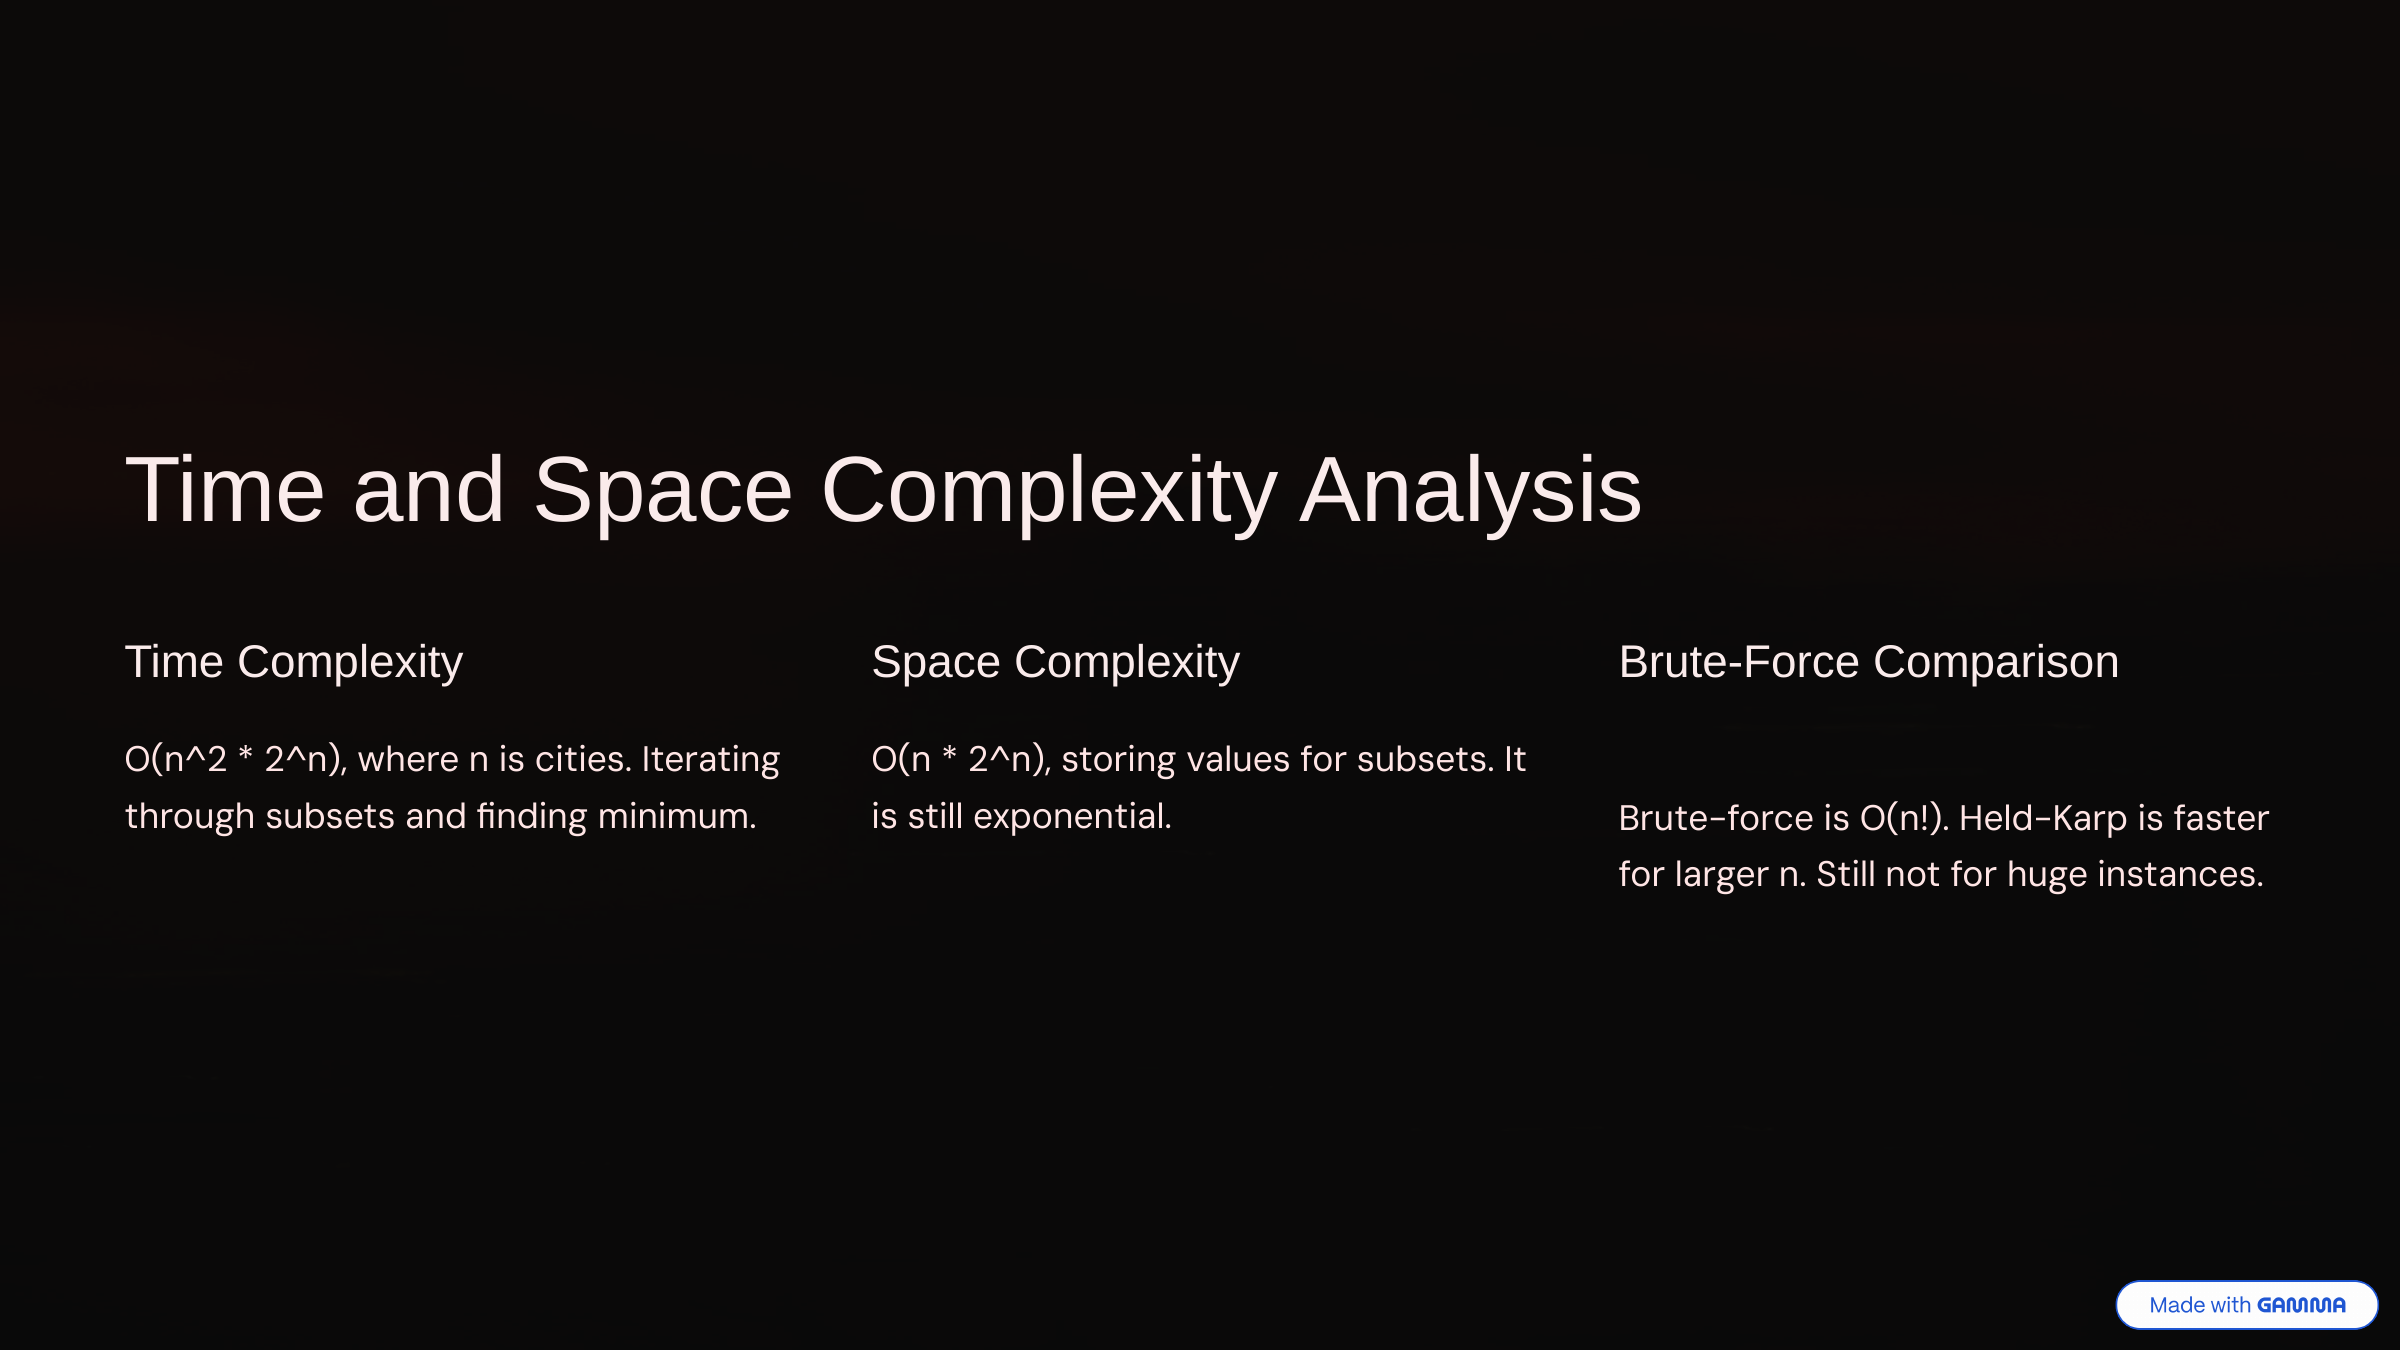

Time and Space Complexity Analysis
Time Complexity
Space Complexity
Brute-Force Comparison
O(n^2 * 2^n), where n is cities. Iterating through subsets and finding minimum.
O(n * 2^n), storing values for subsets. It is still exponential.
Brute-force is O(n!). Held-Karp is faster for larger n. Still not for huge instances.